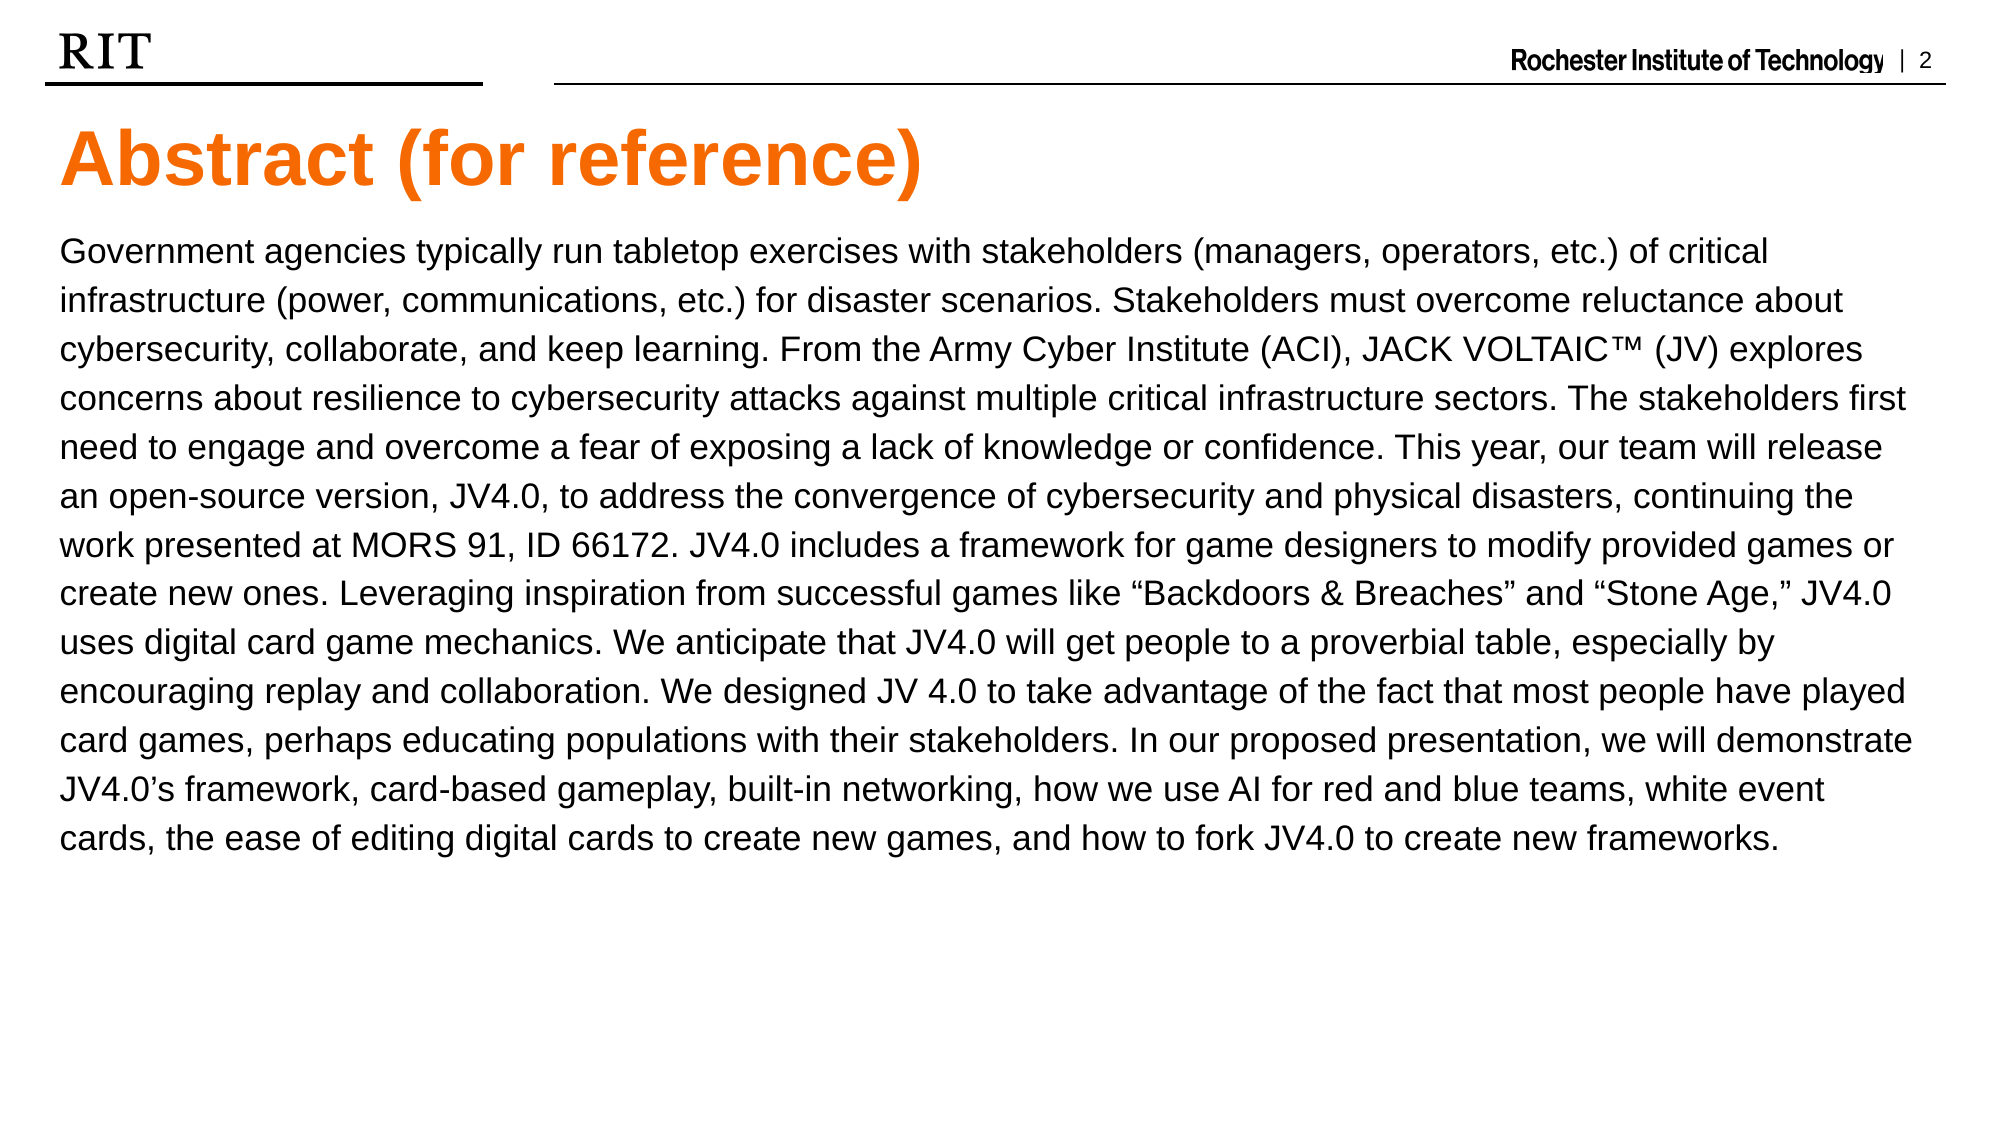

# Abstract (for reference)
Government agencies typically run tabletop exercises with stakeholders (managers, operators, etc.) of critical infrastructure (power, communications, etc.) for disaster scenarios. Stakeholders must overcome reluctance about cybersecurity, collaborate, and keep learning. From the Army Cyber Institute (ACI), JACK VOLTAIC™ (JV) explores concerns about resilience to cybersecurity attacks against multiple critical infrastructure sectors. The stakeholders first need to engage and overcome a fear of exposing a lack of knowledge or confidence. This year, our team will release an open-source version, JV4.0, to address the convergence of cybersecurity and physical disasters, continuing the work presented at MORS 91, ID 66172. JV4.0 includes a framework for game designers to modify provided games or create new ones. Leveraging inspiration from successful games like “Backdoors & Breaches” and “Stone Age,” JV4.0 uses digital card game mechanics. We anticipate that JV4.0 will get people to a proverbial table, especially by encouraging replay and collaboration. We designed JV 4.0 to take advantage of the fact that most people have played card games, perhaps educating populations with their stakeholders. In our proposed presentation, we will demonstrate JV4.0’s framework, card-based gameplay, built-in networking, how we use AI for red and blue teams, white event cards, the ease of editing digital cards to create new games, and how to fork JV4.0 to create new frameworks.